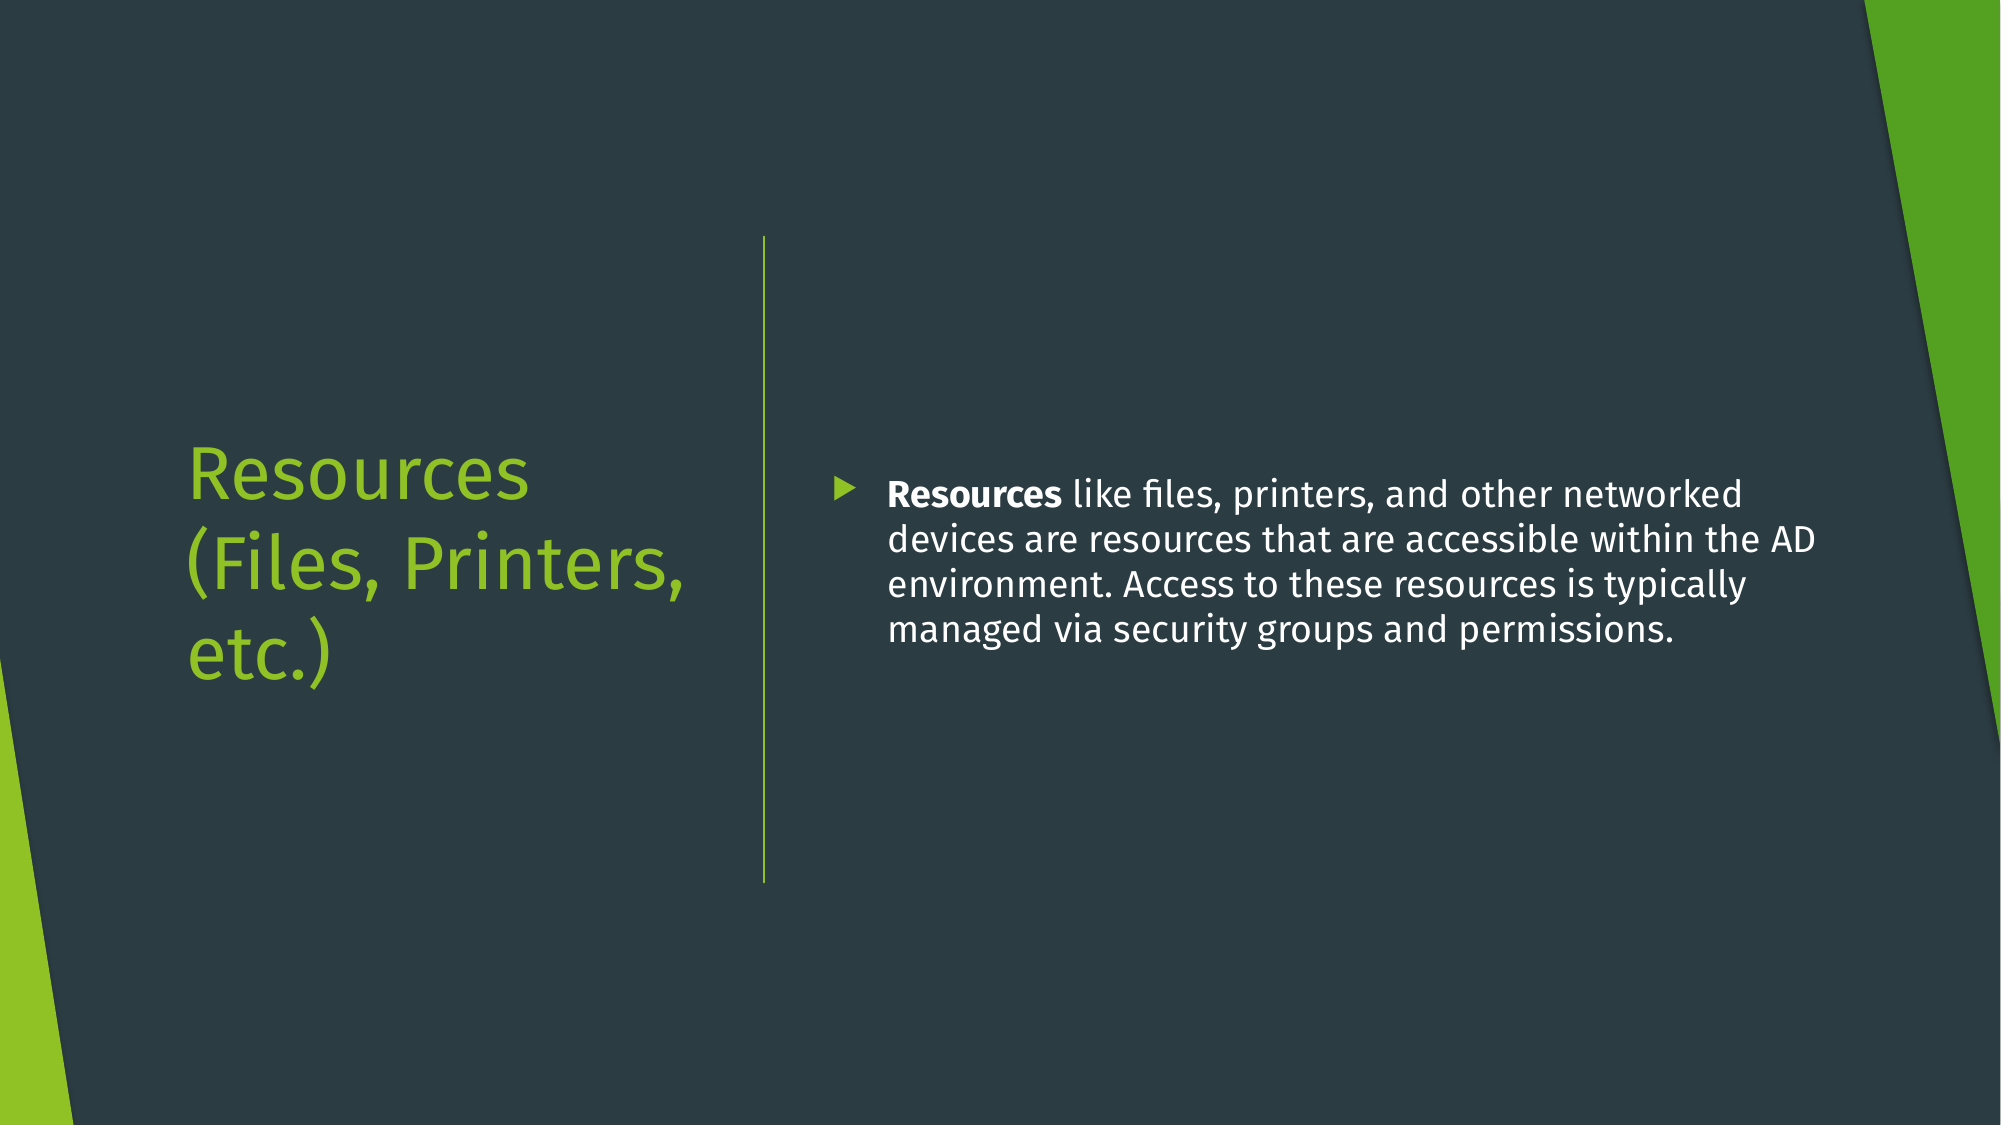

Resources like files, printers, and other networked devices are resources that are accessible within the AD environment. Access to these resources is typically managed via security groups and permissions.
# Resources (Files, Printers, etc.)

@soheilsec
17